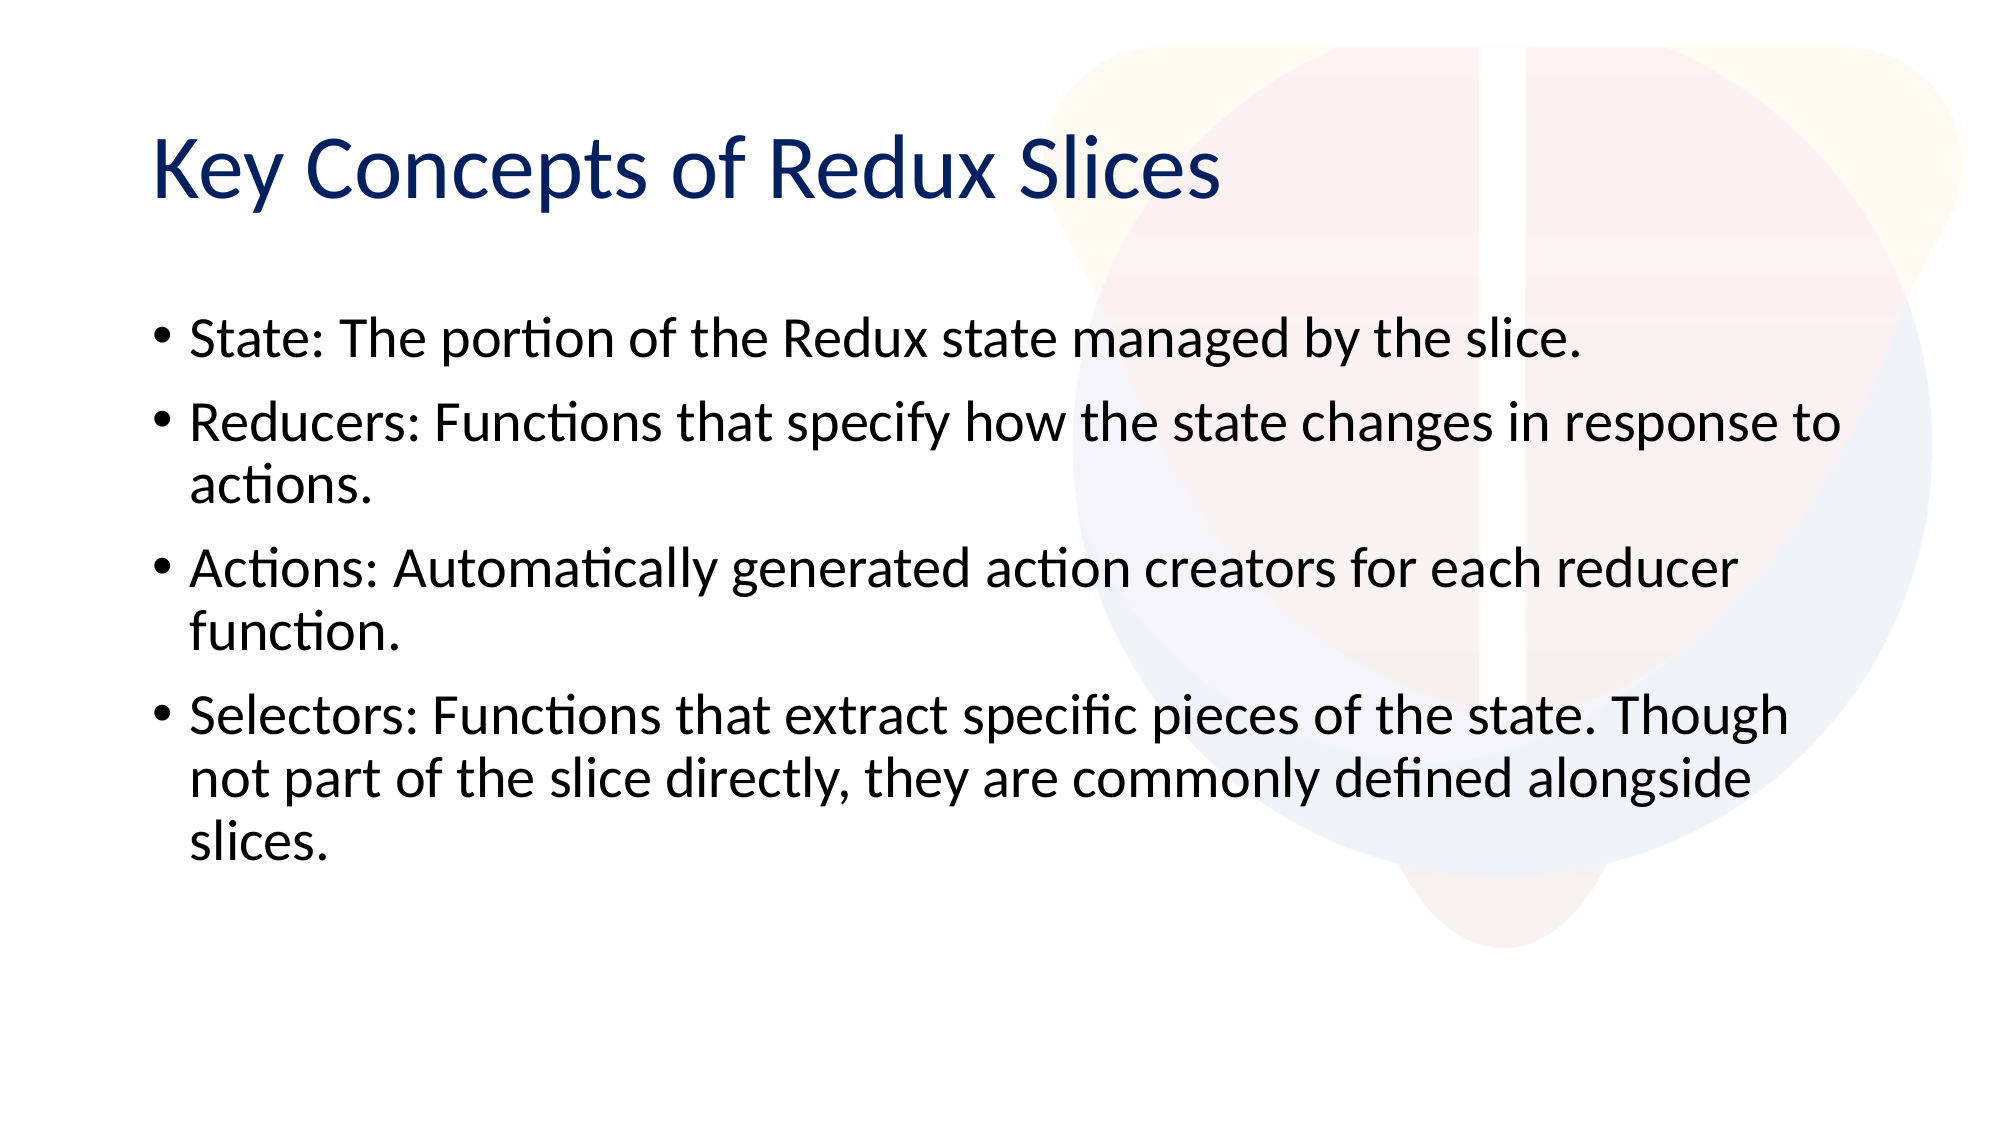

# Key Concepts of Redux Slices
State: The portion of the Redux state managed by the slice.
Reducers: Functions that specify how the state changes in response to actions.
Actions: Automatically generated action creators for each reducer function.
Selectors: Functions that extract specific pieces of the state. Though not part of the slice directly, they are commonly defined alongside slices.